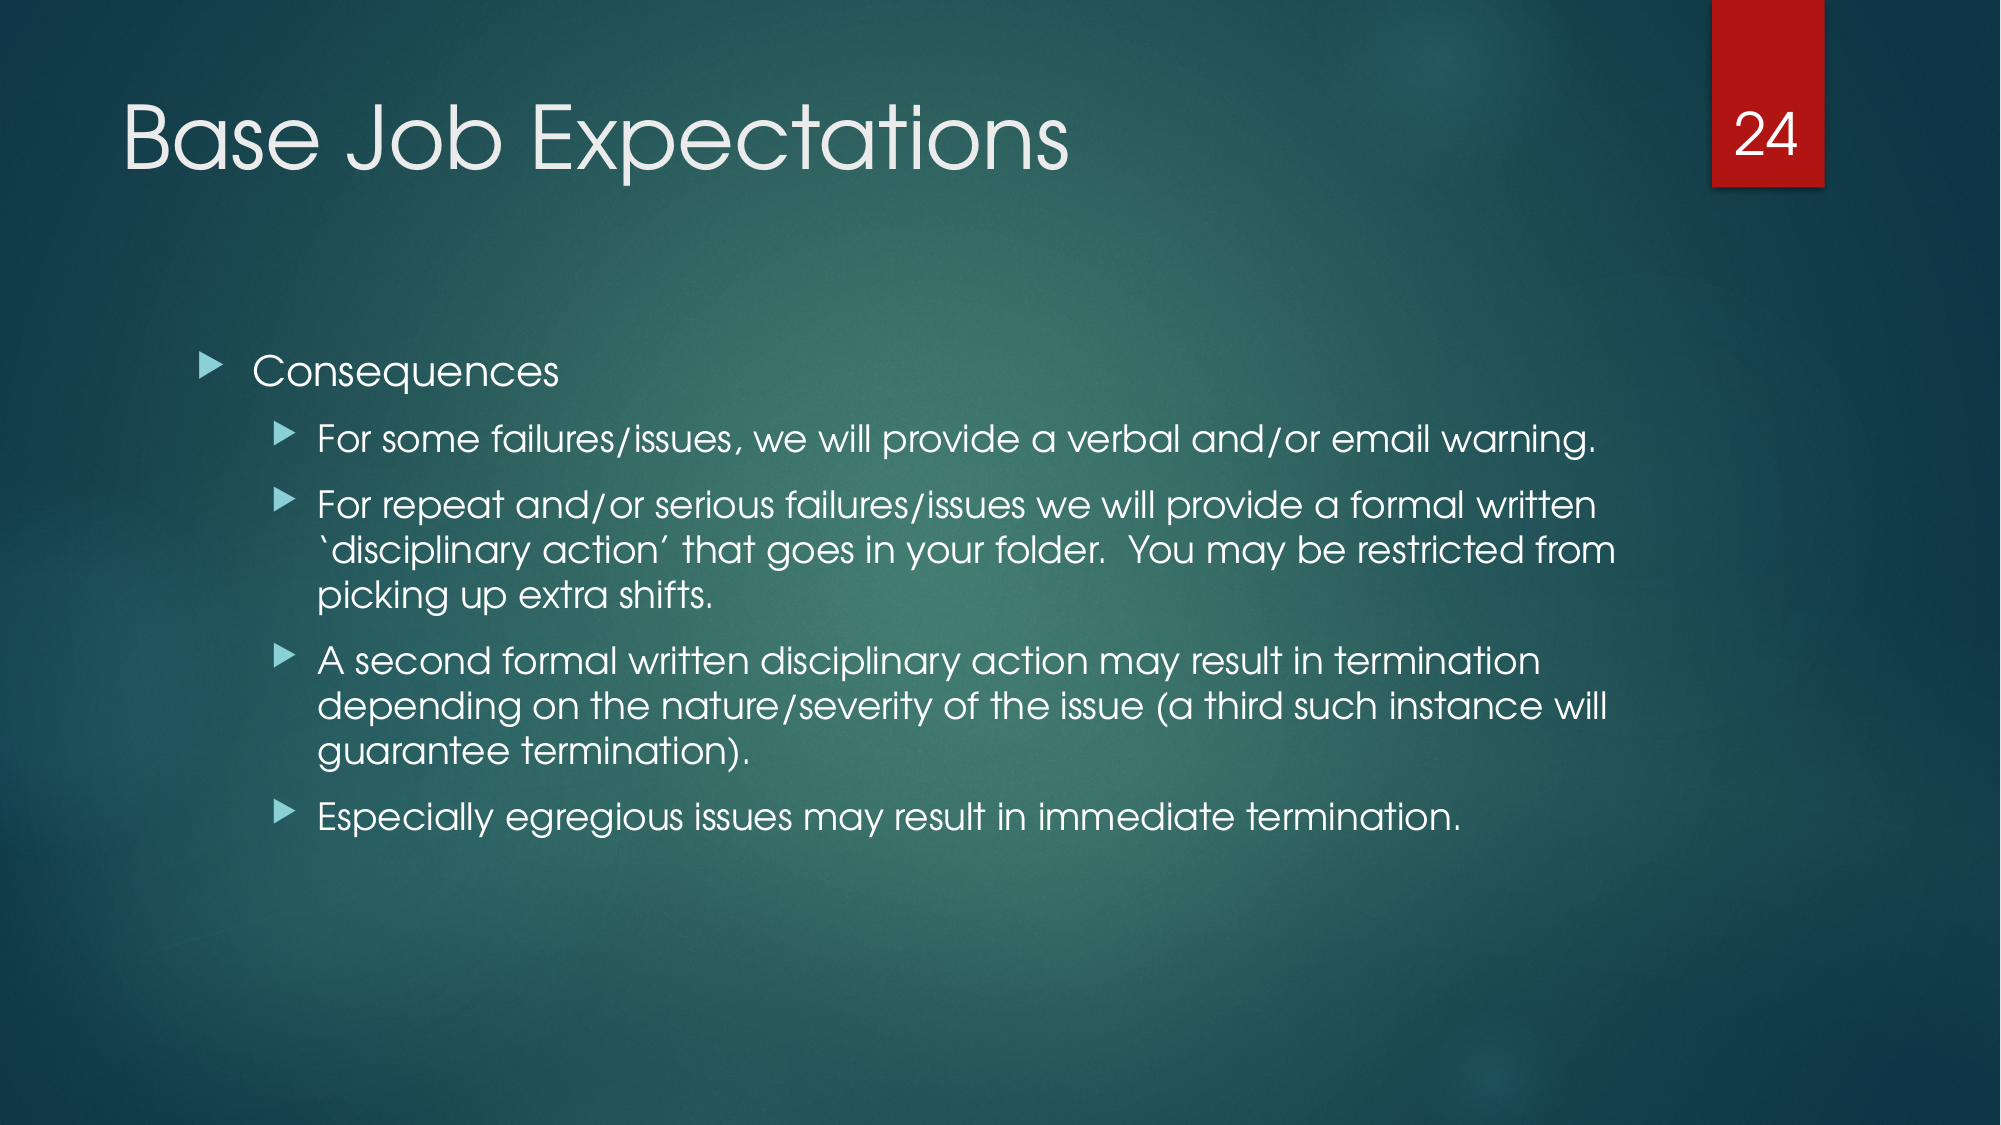

24
# Base Job Expectations
Consequences
For some failures/issues, we will provide a verbal and/or email warning.
For repeat and/or serious failures/issues we will provide a formal written ‘disciplinary action’ that goes in your folder.  You may be restricted from picking up extra shifts.
A second formal written disciplinary action may result in termination depending on the nature/severity of the issue (a third such instance will guarantee termination).
Especially egregious issues may result in immediate termination.